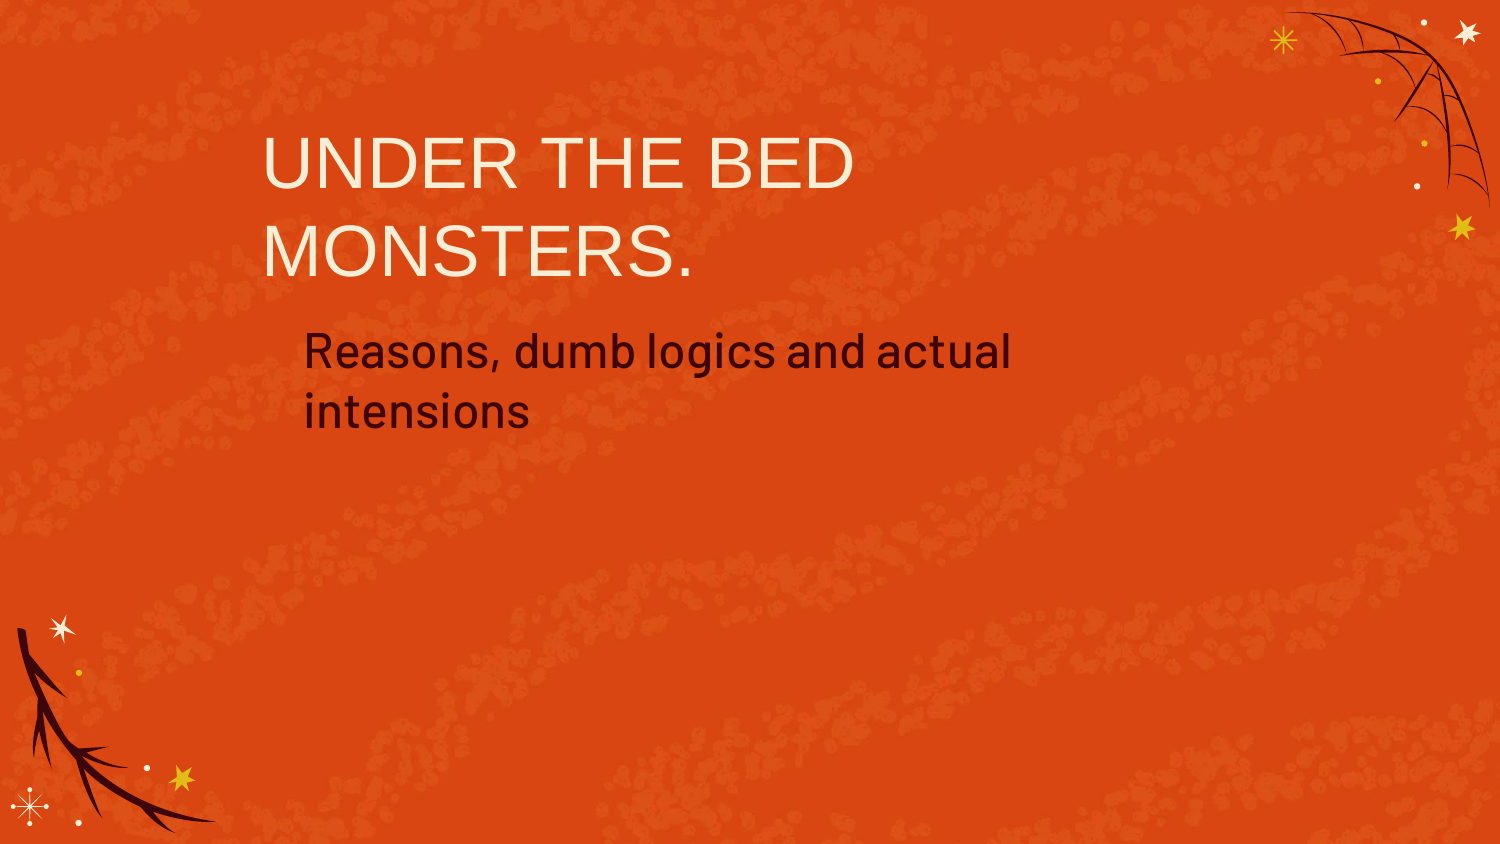

# UNDER THE BED MONSTERS.
Reasons, dumb logics and actual intensions